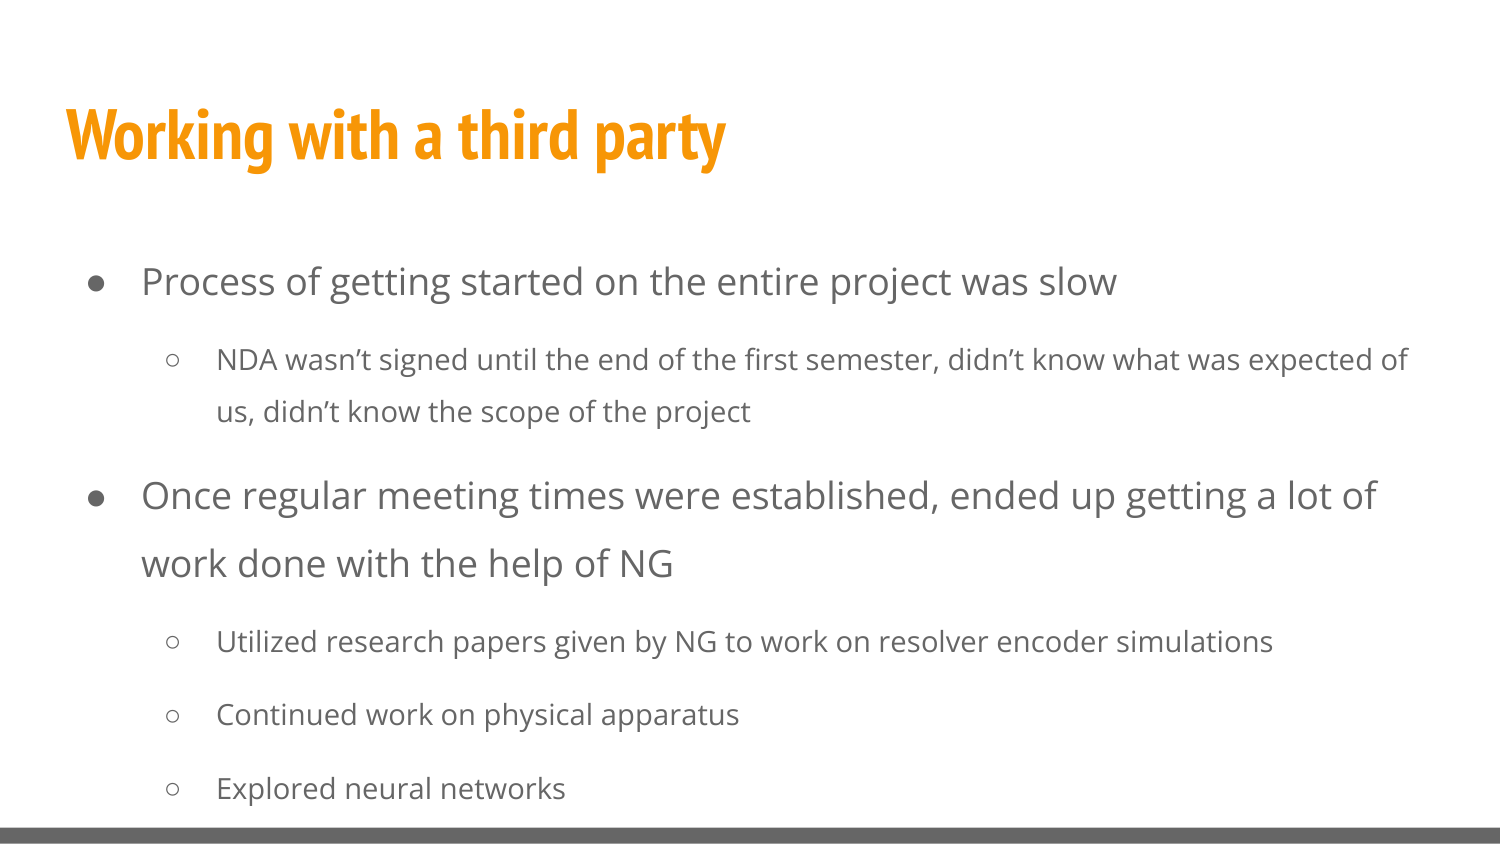

# Working with a third party
Process of getting started on the entire project was slow
NDA wasn’t signed until the end of the first semester, didn’t know what was expected of us, didn’t know the scope of the project
Once regular meeting times were established, ended up getting a lot of work done with the help of NG
Utilized research papers given by NG to work on resolver encoder simulations
Continued work on physical apparatus
Explored neural networks